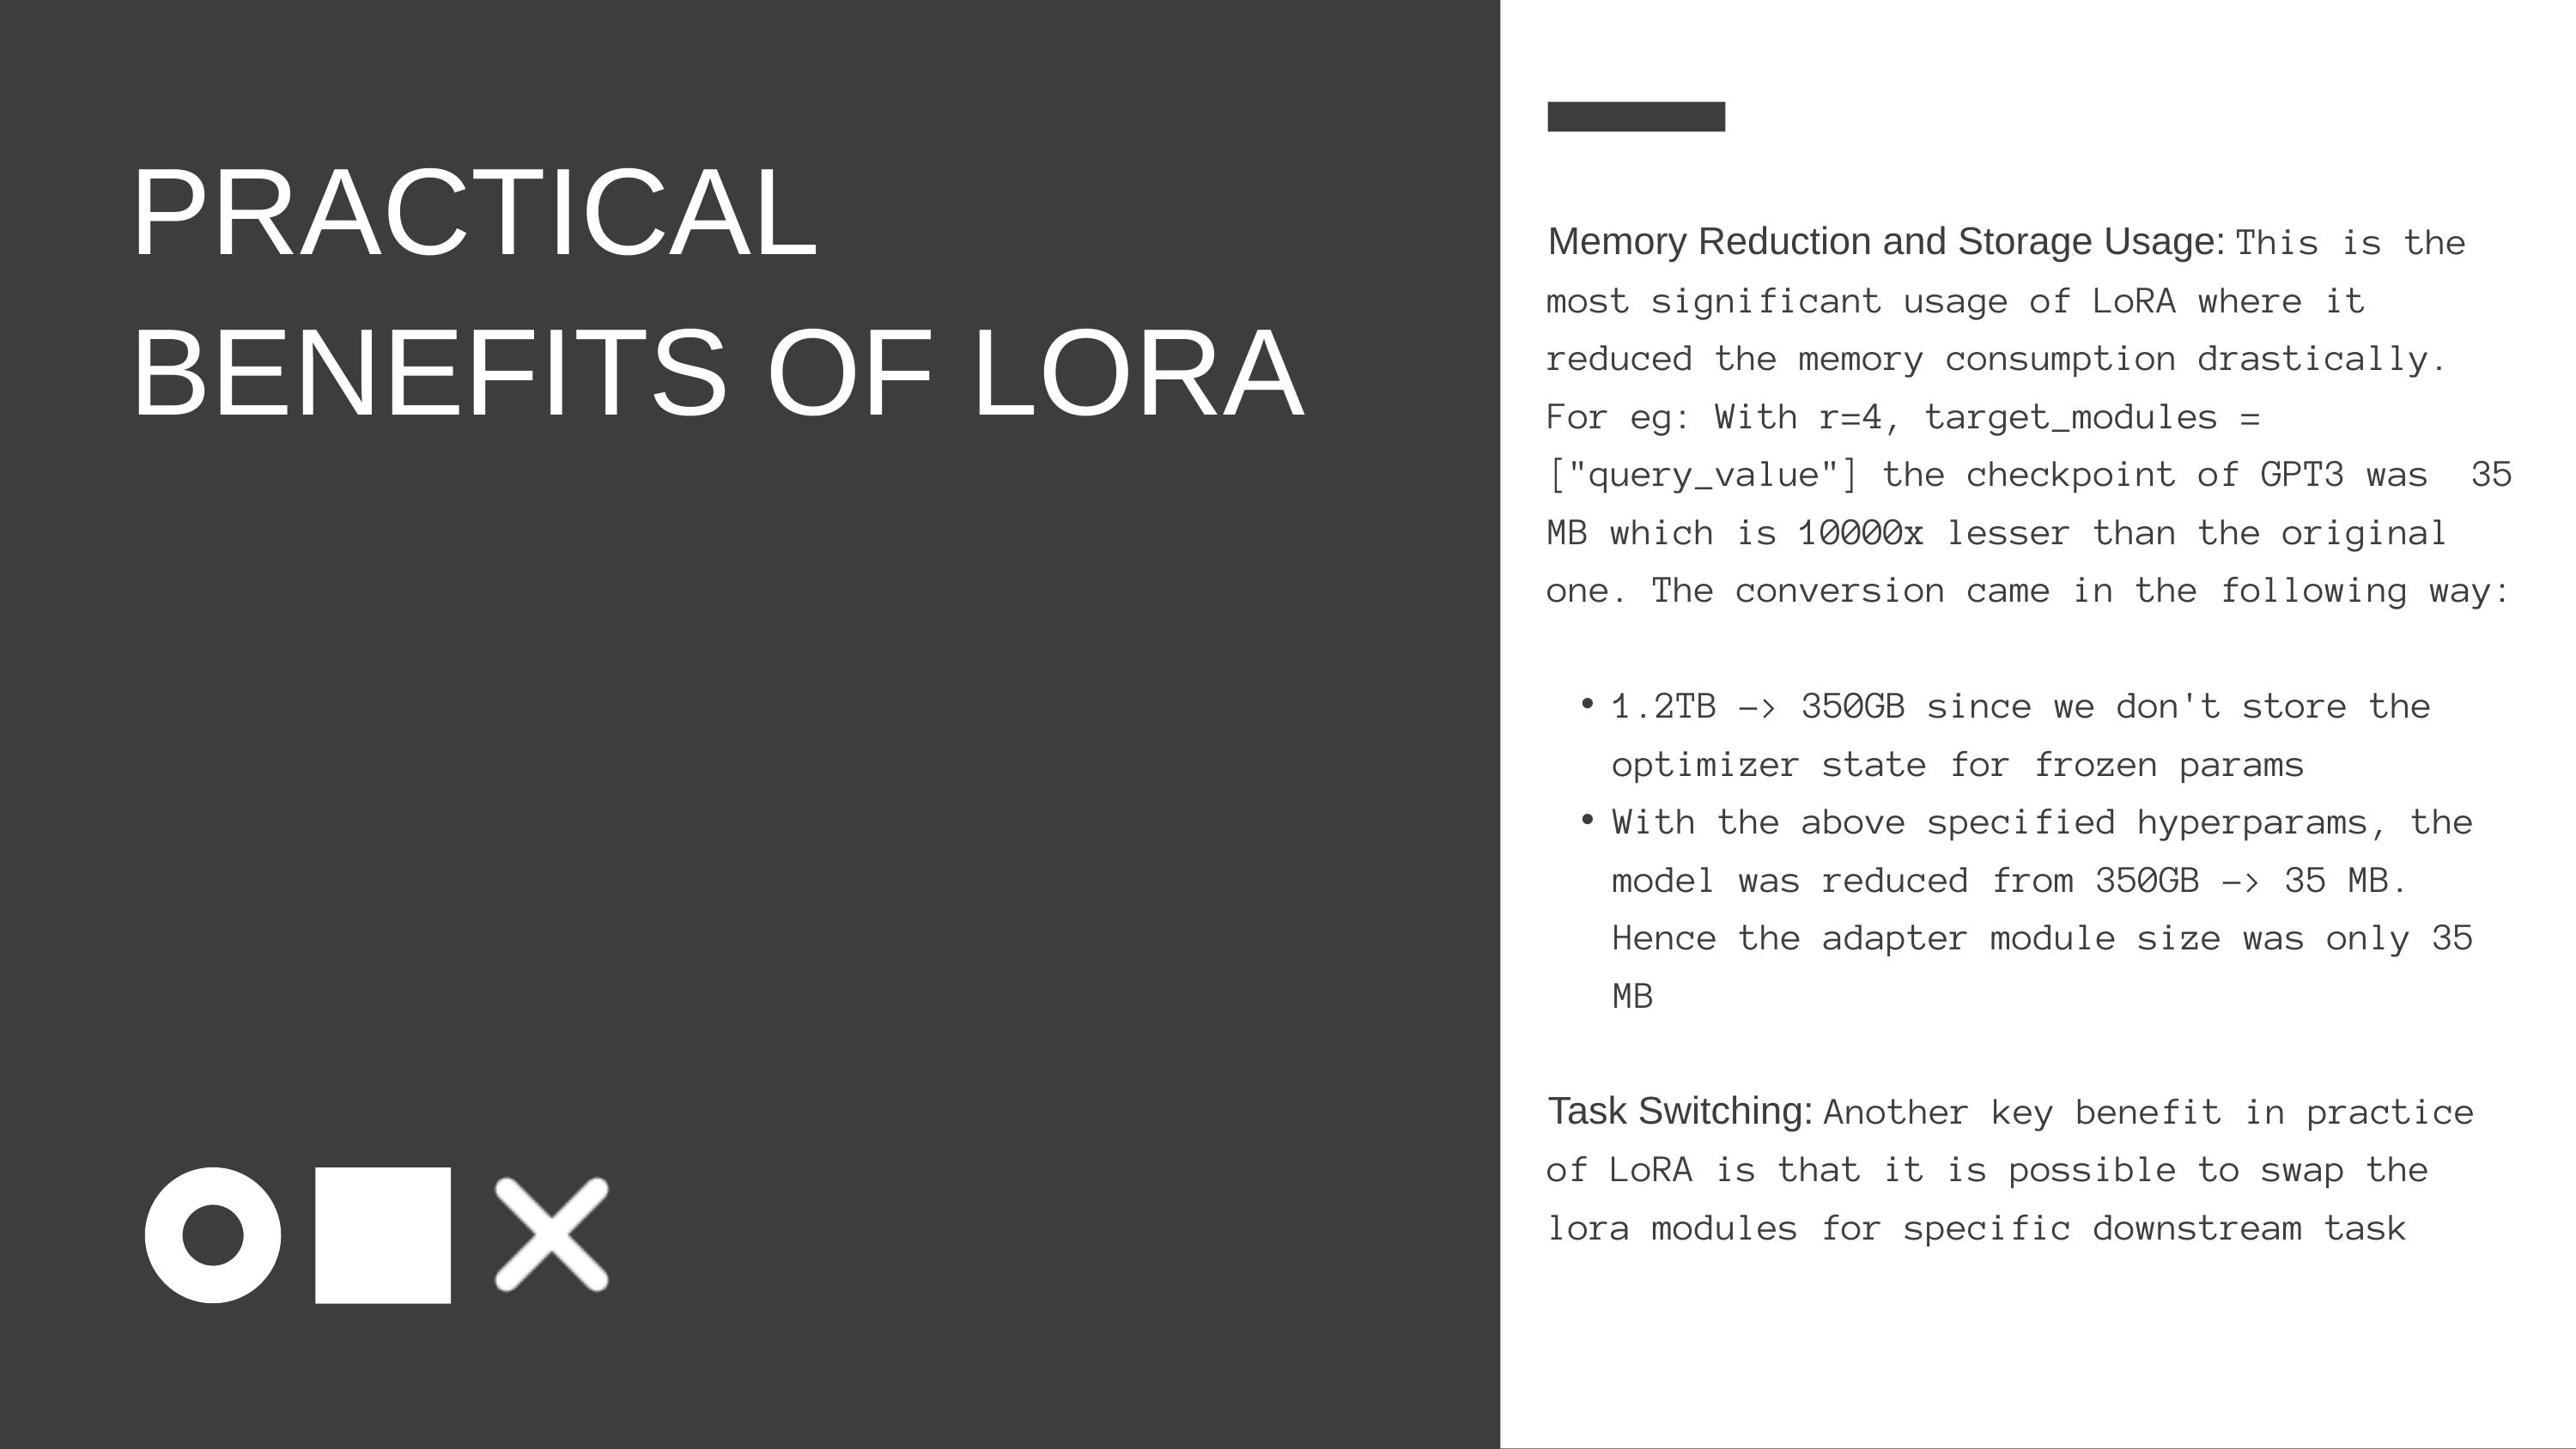

Memory Reduction and Storage Usage: This is the most significant usage of LoRA where it reduced the memory consumption drastically. For eg: With r=4, target_modules = ["query_value"] the checkpoint of GPT3 was  35 MB which is 10000x lesser than the original one. The conversion came in the following way:

1.2TB -> 350GB since we don't store the optimizer state for frozen params
With the above specified hyperparams, the model was reduced from 350GB -> 35 MB. Hence the adapter module size was only 35 MB

Task Switching: Another key benefit in practice of LoRA is that it is possible to swap the lora modules for specific downstream task
PRACTICAL BENEFITS OF LORA